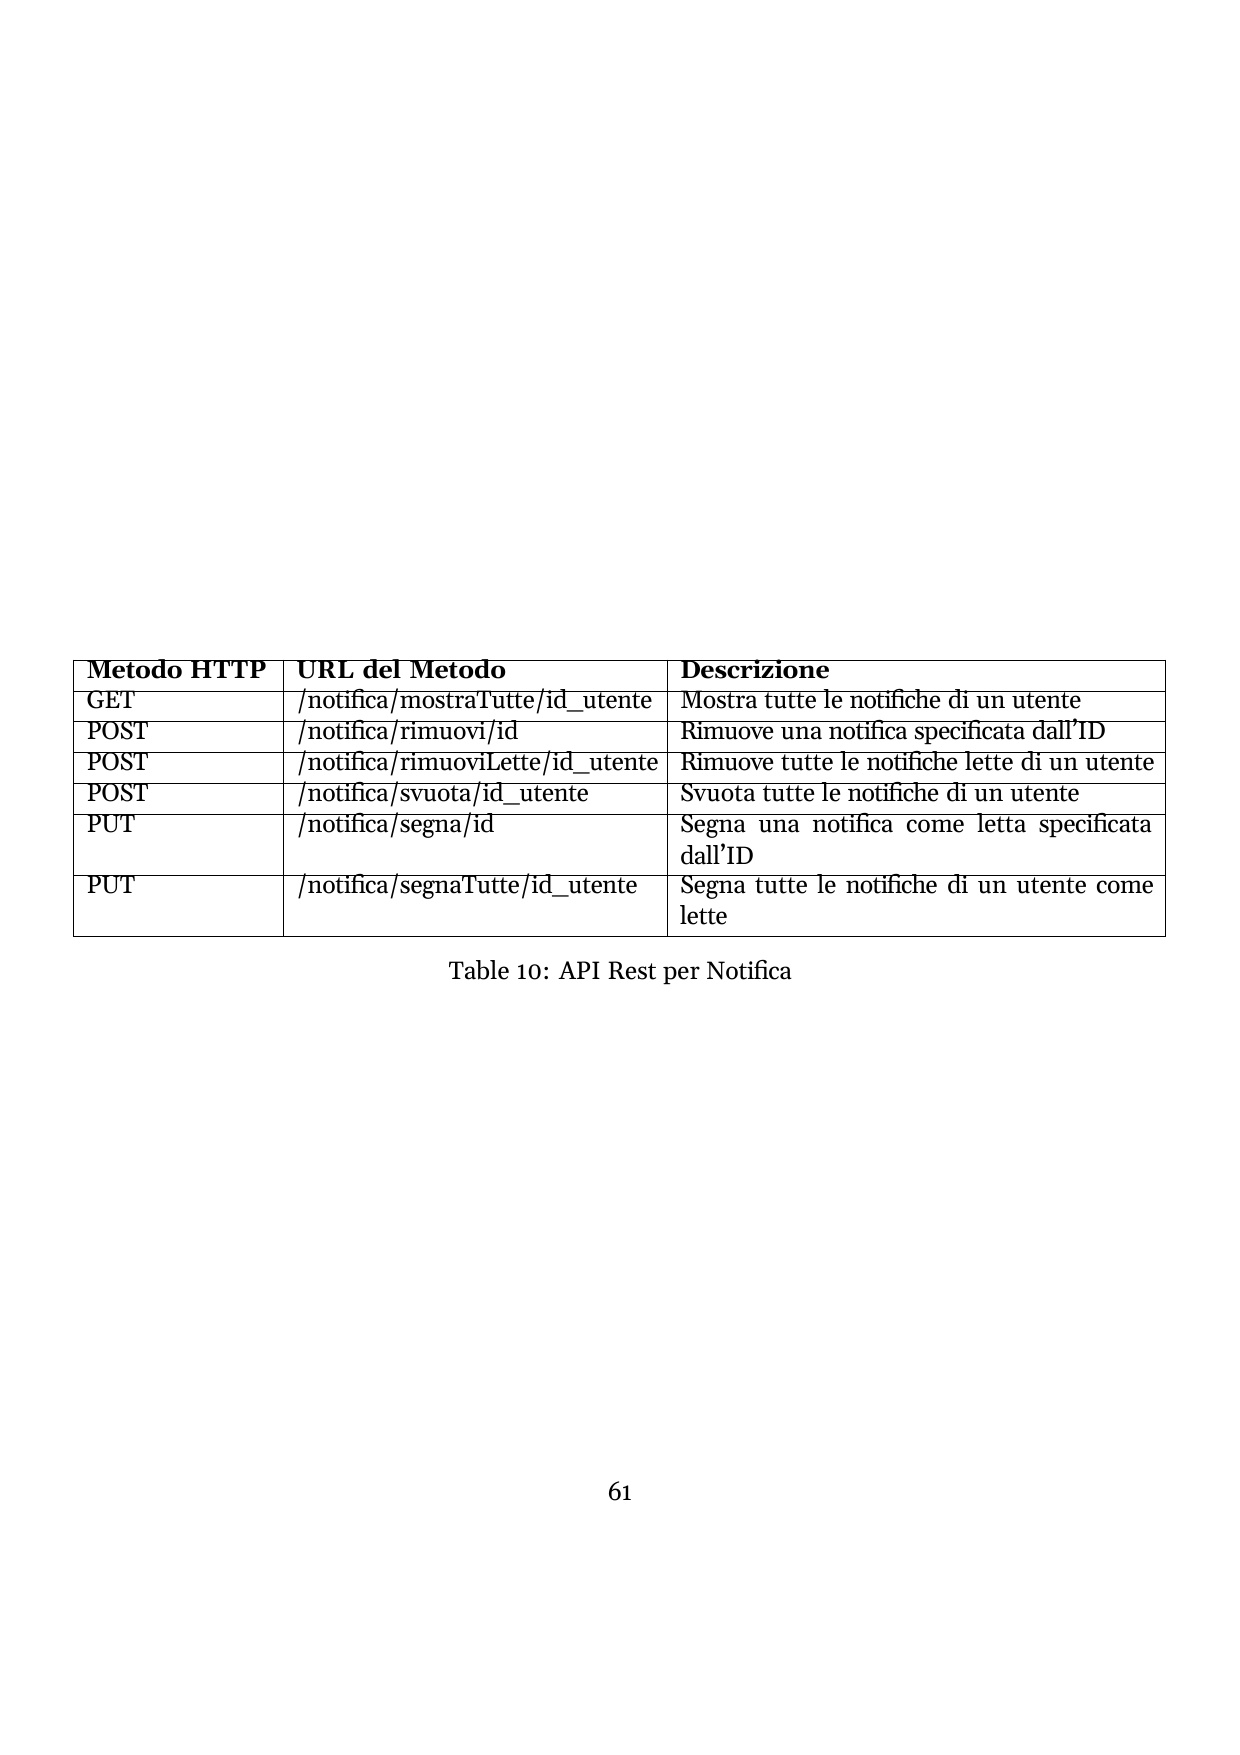

| Metodo HTTP | URL del Metodo | Descrizione |
| --- | --- | --- |
| GET | /notifica/mostraTutte/id\_utente | Mostra tutte le notifiche di un utente |
| POST | /notifica/rimuovi/id | Rimuove una notifica specificata dall’ID |
| POST | /notifica/rimuoviLette/id\_utente | Rimuove tutte le notifiche lette di un utente |
| POST | /notifica/svuota/id\_utente | Svuota tutte le notifiche di un utente |
| PUT | /notifica/segna/id | Segna una notifica come letta specificata dall’ID |
| PUT | /notifica/segnaTutte/id\_utente | Segna tutte le notifiche di un utente come lette |
Table 10: API Rest per Notifica
61